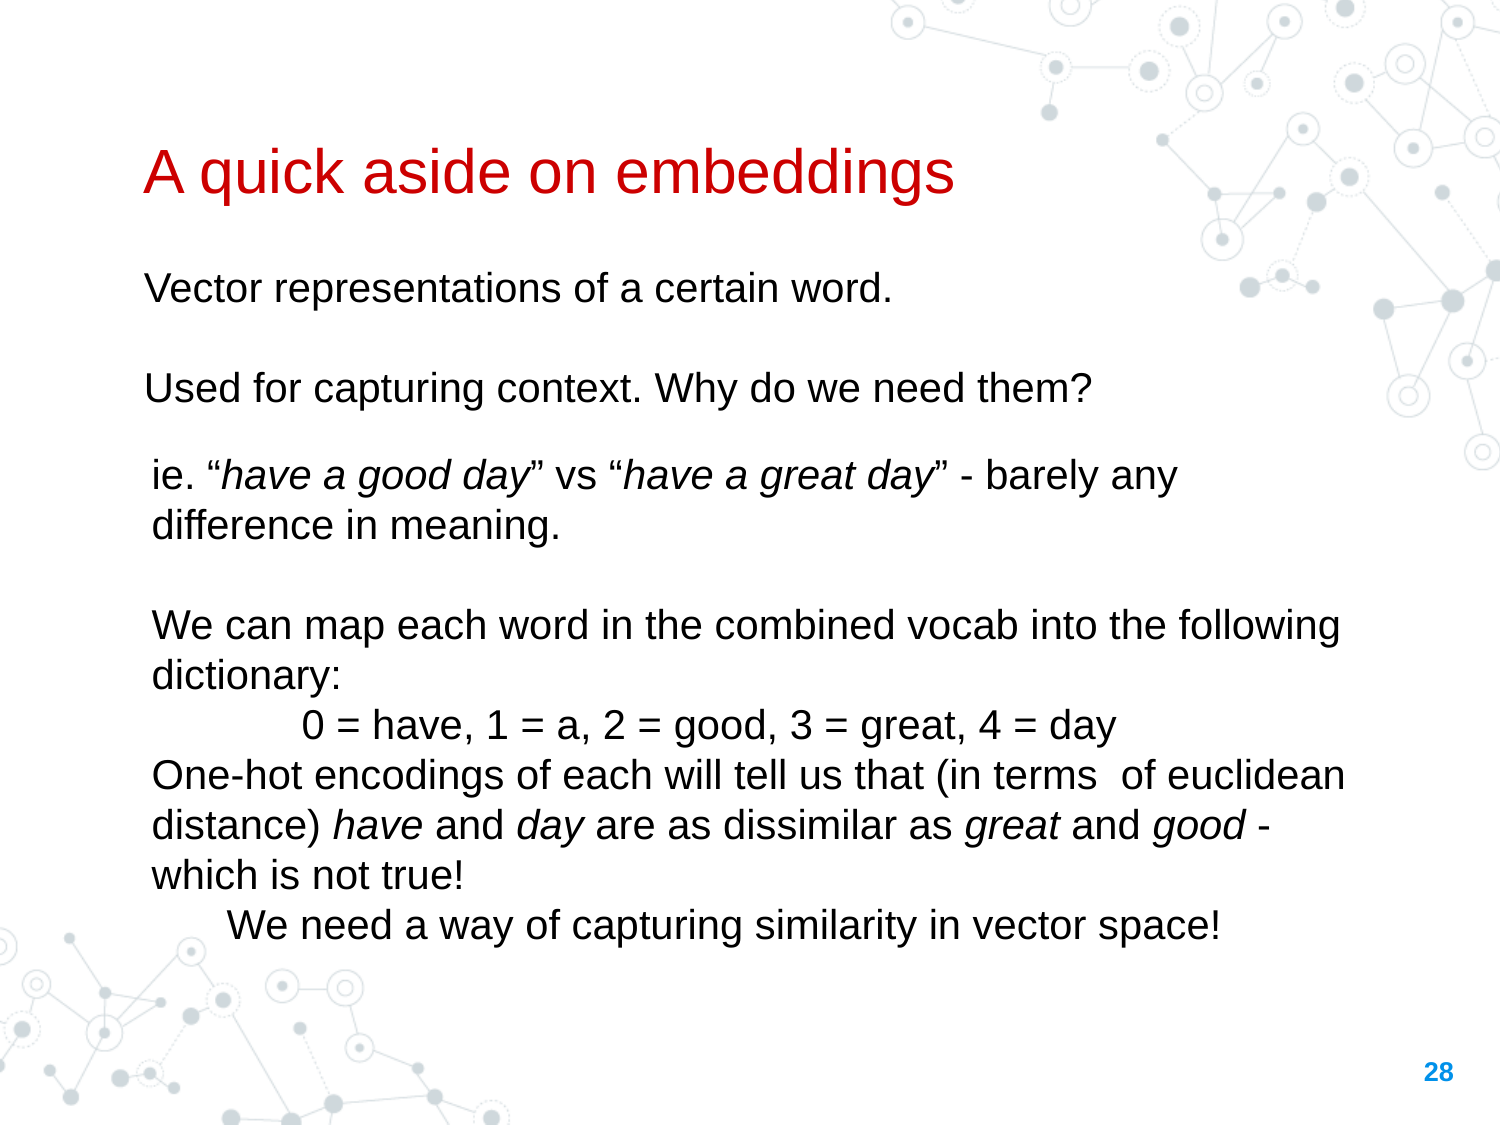

# A quick aside on embeddings
Vector representations of a certain word.

Used for capturing context. Why do we need them?

ie. “have a good day” vs “have a great day” - barely any difference in meaning.

We can map each word in the combined vocab into the following dictionary:
	0 = have, 1 = a, 2 = good, 3 = great, 4 = day
One-hot encodings of each will tell us that (in terms  of euclidean distance) have and day are as dissimilar as great and good - which is not true!
We need a way of capturing similarity in vector space!

28